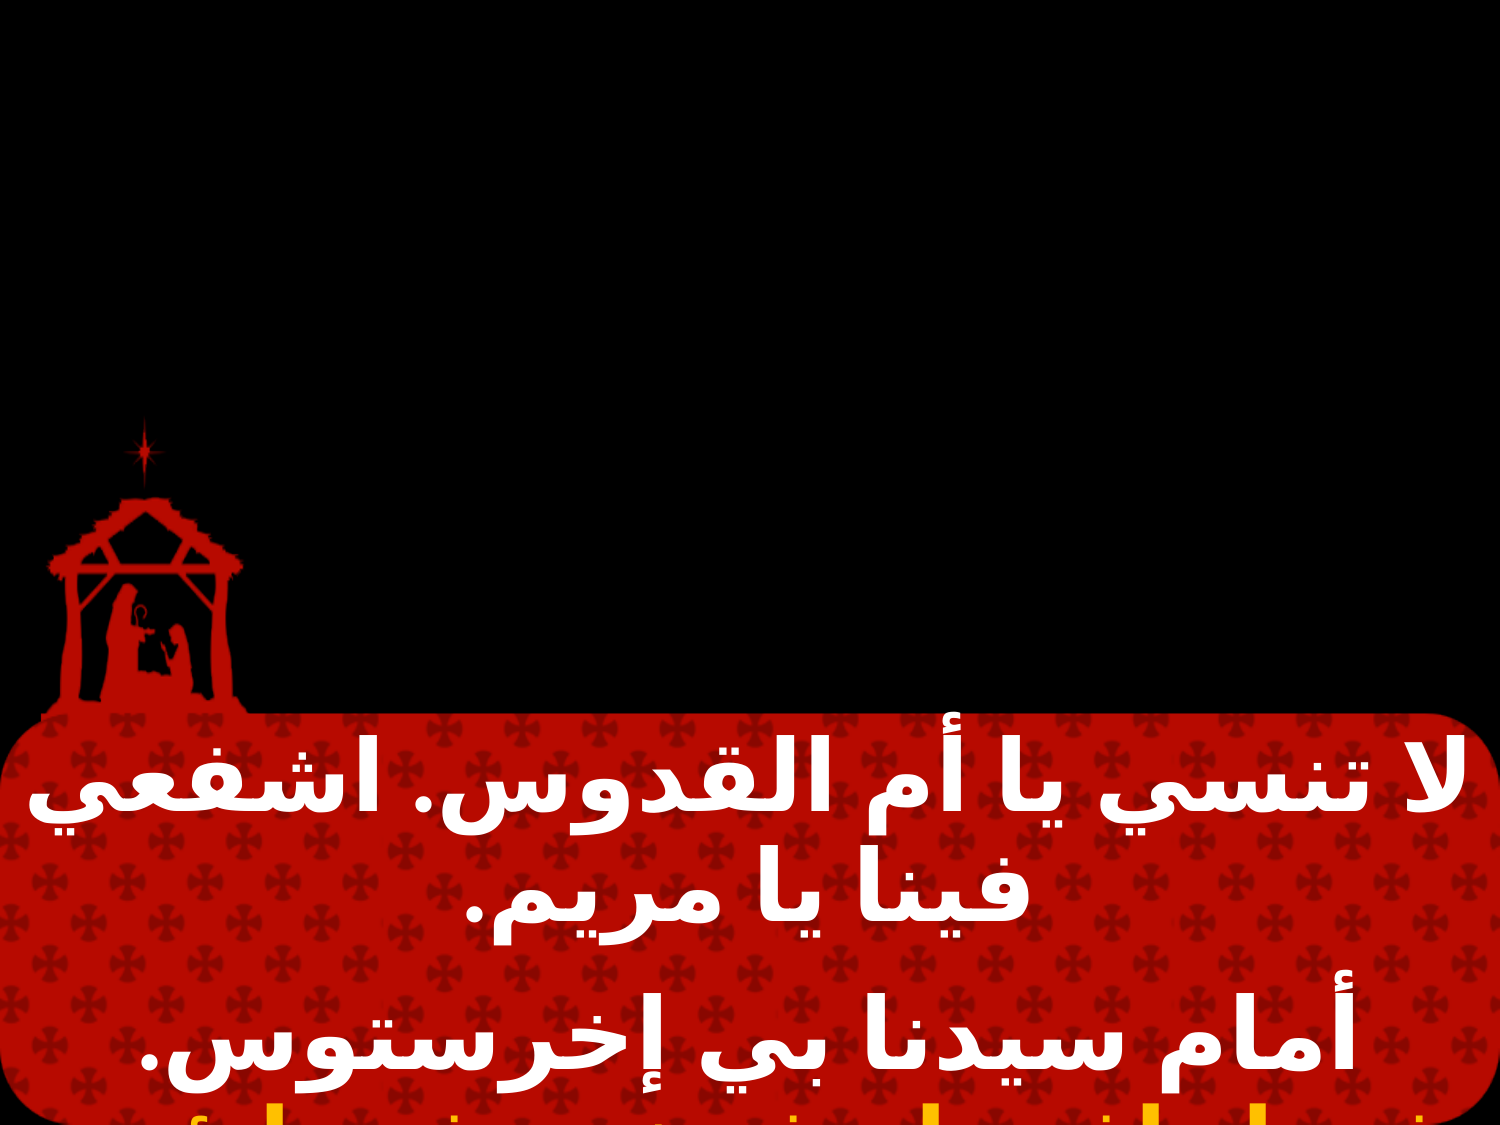

#
| لا تنسي يا أم القدوس. اشفعي فينا يا مريم. |
| --- |
|  |
| أمام سيدنا بي إخرستوس. في إيتاف ماسف خين فيسليئيم. |